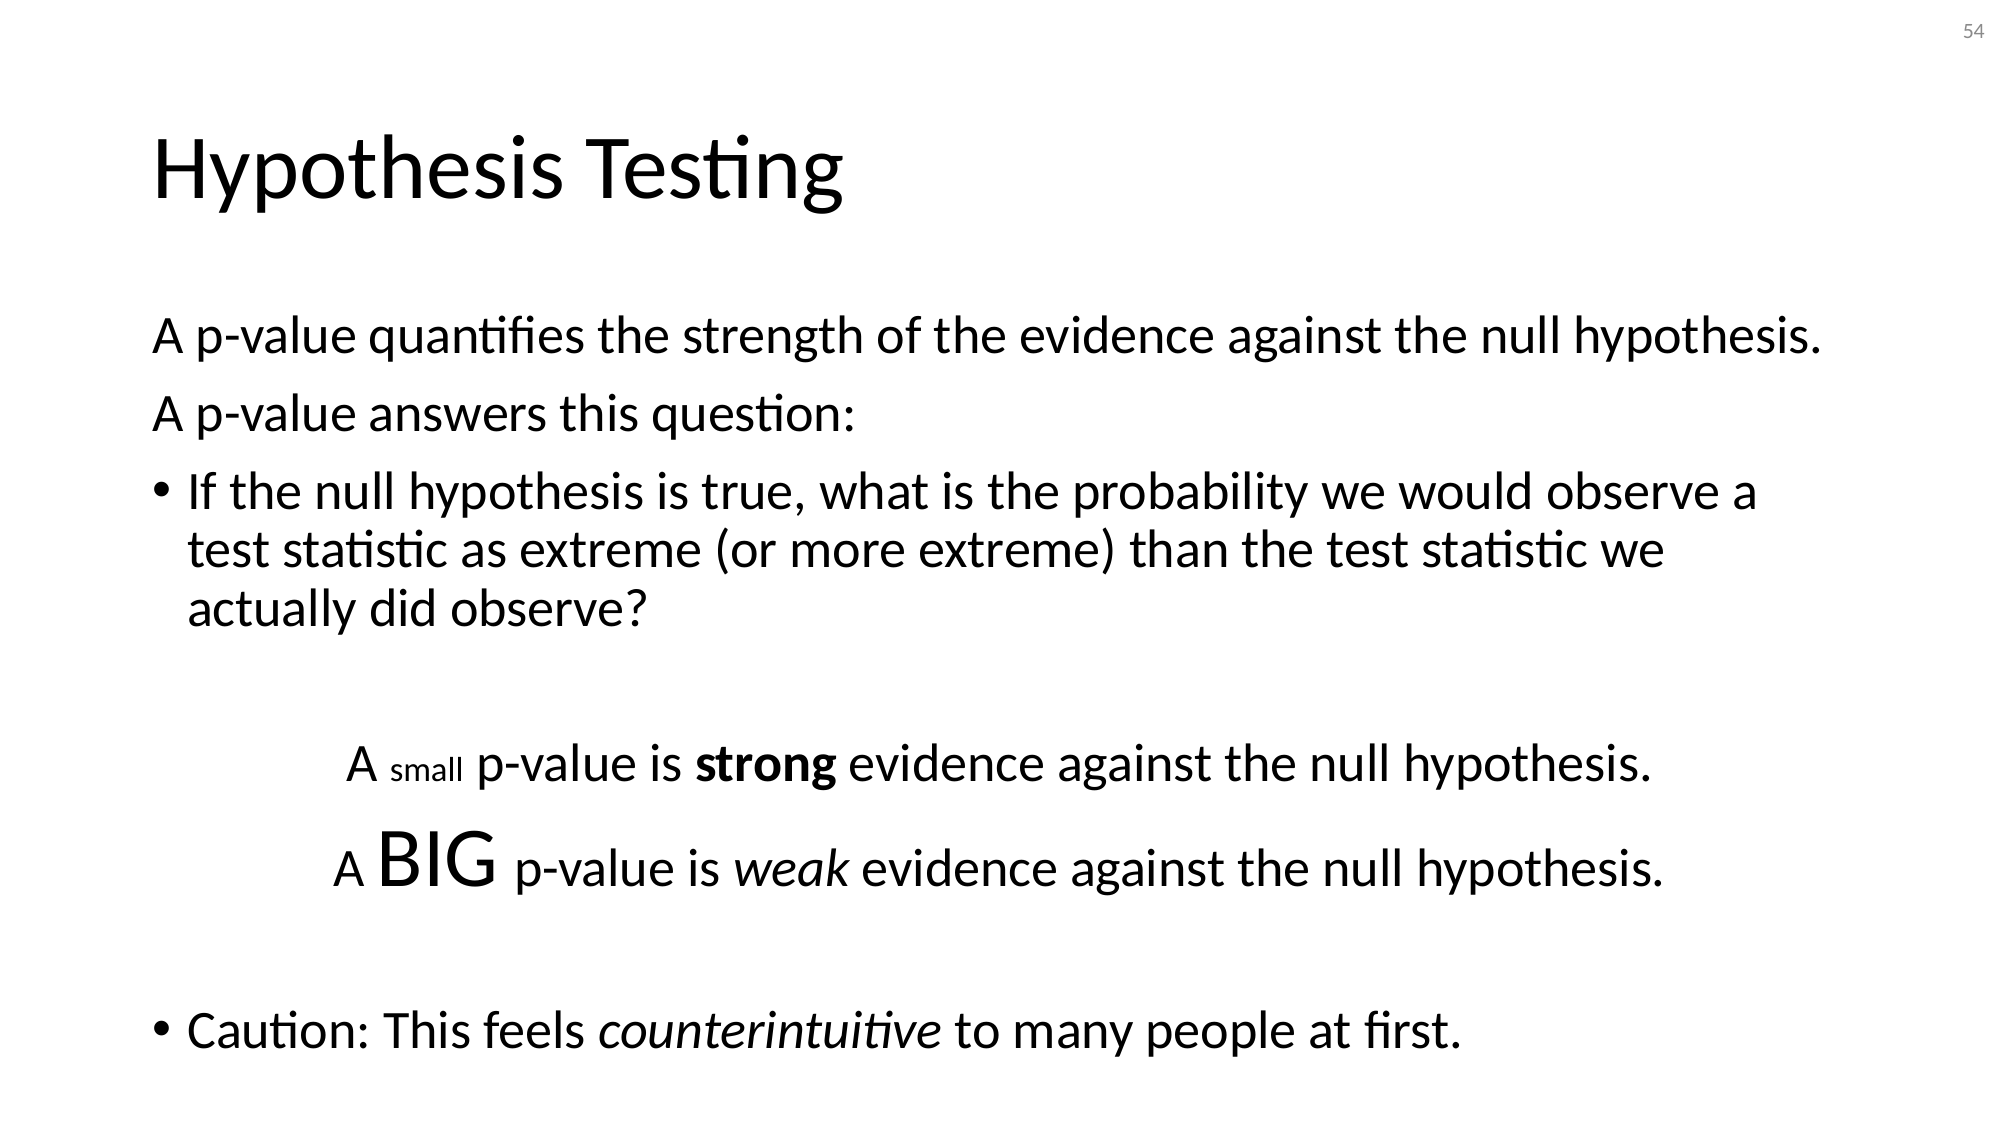

54
# Hypothesis Testing
A p-value quantifies the strength of the evidence against the null hypothesis.
A p-value answers this question:
If the null hypothesis is true, what is the probability we would observe a test statistic as extreme (or more extreme) than the test statistic we actually did observe?

A small p-value is strong evidence against the null hypothesis.
A BIG p-value is weak evidence against the null hypothesis.

Caution: This feels counterintuitive to many people at first.